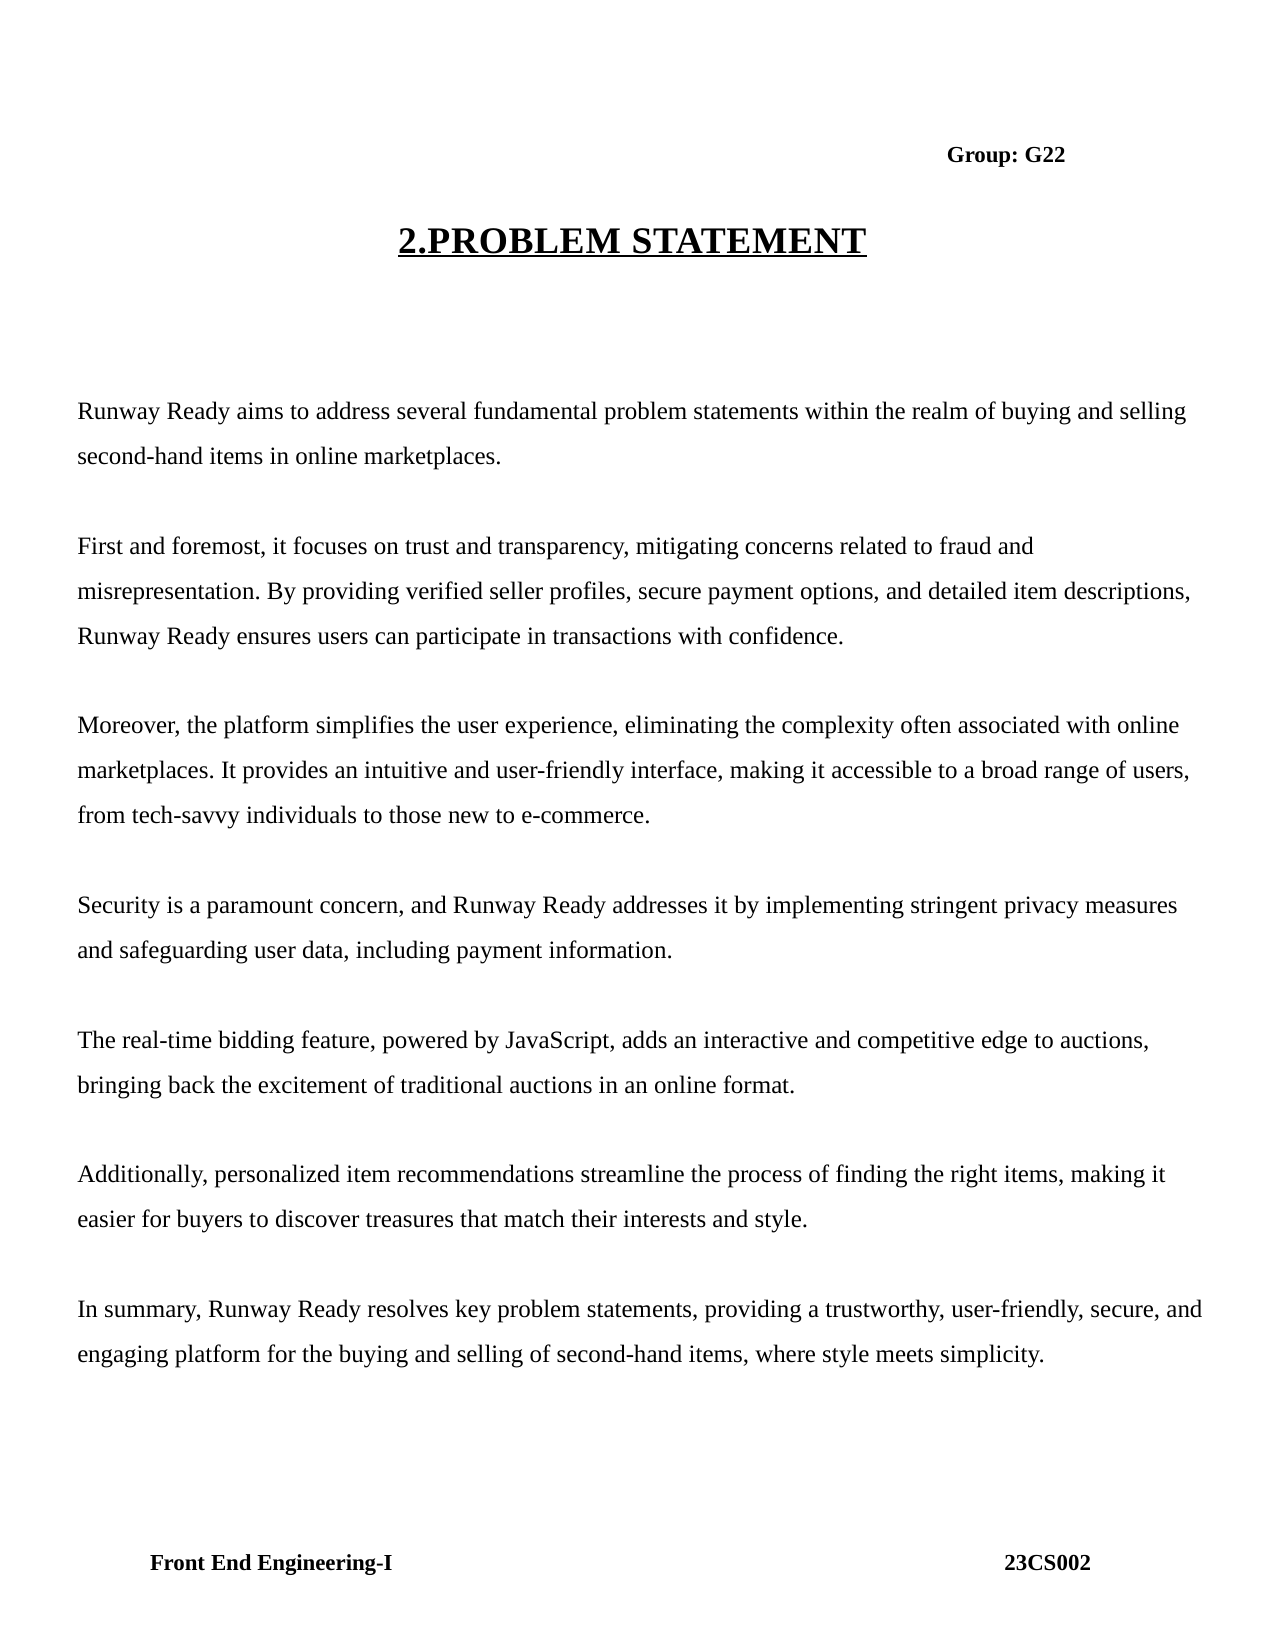

Group: G22

2.PROBLEM STATEMENT
Runway Ready aims to address several fundamental problem statements within the realm of buying and selling second-hand items in online marketplaces.

First and foremost, it focuses on trust and transparency, mitigating concerns related to fraud and misrepresentation. By providing verified seller profiles, secure payment options, and detailed item descriptions, Runway Ready ensures users can participate in transactions with confidence.

Moreover, the platform simplifies the user experience, eliminating the complexity often associated with online marketplaces. It provides an intuitive and user-friendly interface, making it accessible to a broad range of users, from tech-savvy individuals to those new to e-commerce.

Security is a paramount concern, and Runway Ready addresses it by implementing stringent privacy measures and safeguarding user data, including payment information.

The real-time bidding feature, powered by JavaScript, adds an interactive and competitive edge to auctions, bringing back the excitement of traditional auctions in an online format.

Additionally, personalized item recommendations streamline the process of finding the right items, making it easier for buyers to discover treasures that match their interests and style.

In summary, Runway Ready resolves key problem statements, providing a trustworthy, user-friendly, secure, and engaging platform for the buying and selling of second-hand items, where style meets simplicity.
Front End Engineering-I
23CS002